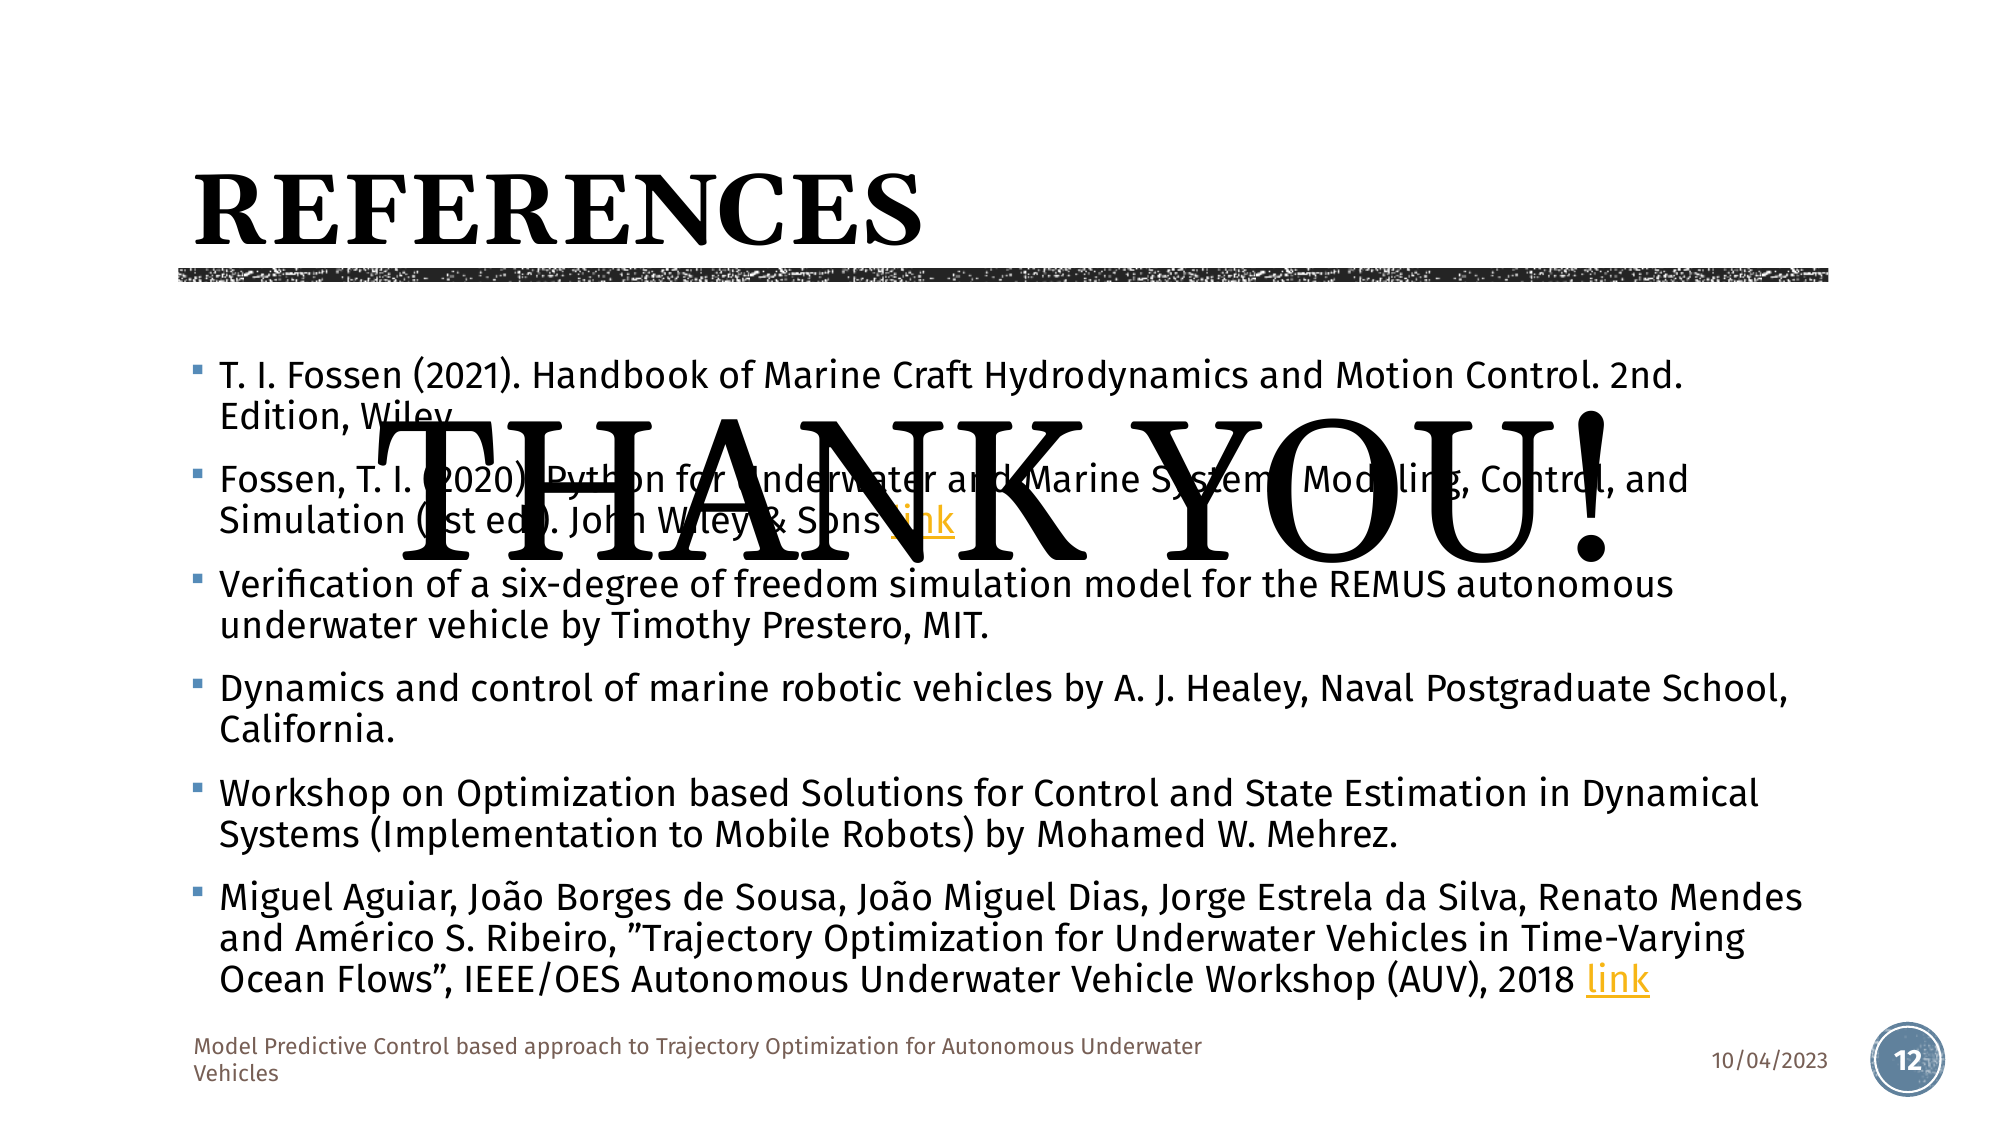

# REFERENCES

T. I. Fossen (2021). Handbook of Marine Craft Hydrodynamics and Motion Control. 2nd. Edition, Wiley.
Fossen, T. I. (2020). Python for Underwater and Marine Systems Modeling, Control, and Simulation (1st ed.). John Wiley & Sons link
Verification of a six-degree of freedom simulation model for the REMUS autonomous underwater vehicle by Timothy Prestero, MIT.
Dynamics and control of marine robotic vehicles by A. J. Healey, Naval Postgraduate School, California.
Workshop on Optimization based Solutions for Control and State Estimation in Dynamical Systems (Implementation to Mobile Robots) by Mohamed W. Mehrez.
Miguel Aguiar, João Borges de Sousa, João Miguel Dias, Jorge Estrela da Silva, Renato Mendes and Américo S. Ribeiro, ”Trajectory Optimization for Underwater Vehicles in Time-Varying Ocean Flows”, IEEE/OES Autonomous Underwater Vehicle Workshop (AUV), 2018 link

THANK YOU!
Model Predictive Control based approach to Trajectory Optimization for Autonomous Underwater Vehicles
10/04/2023
12